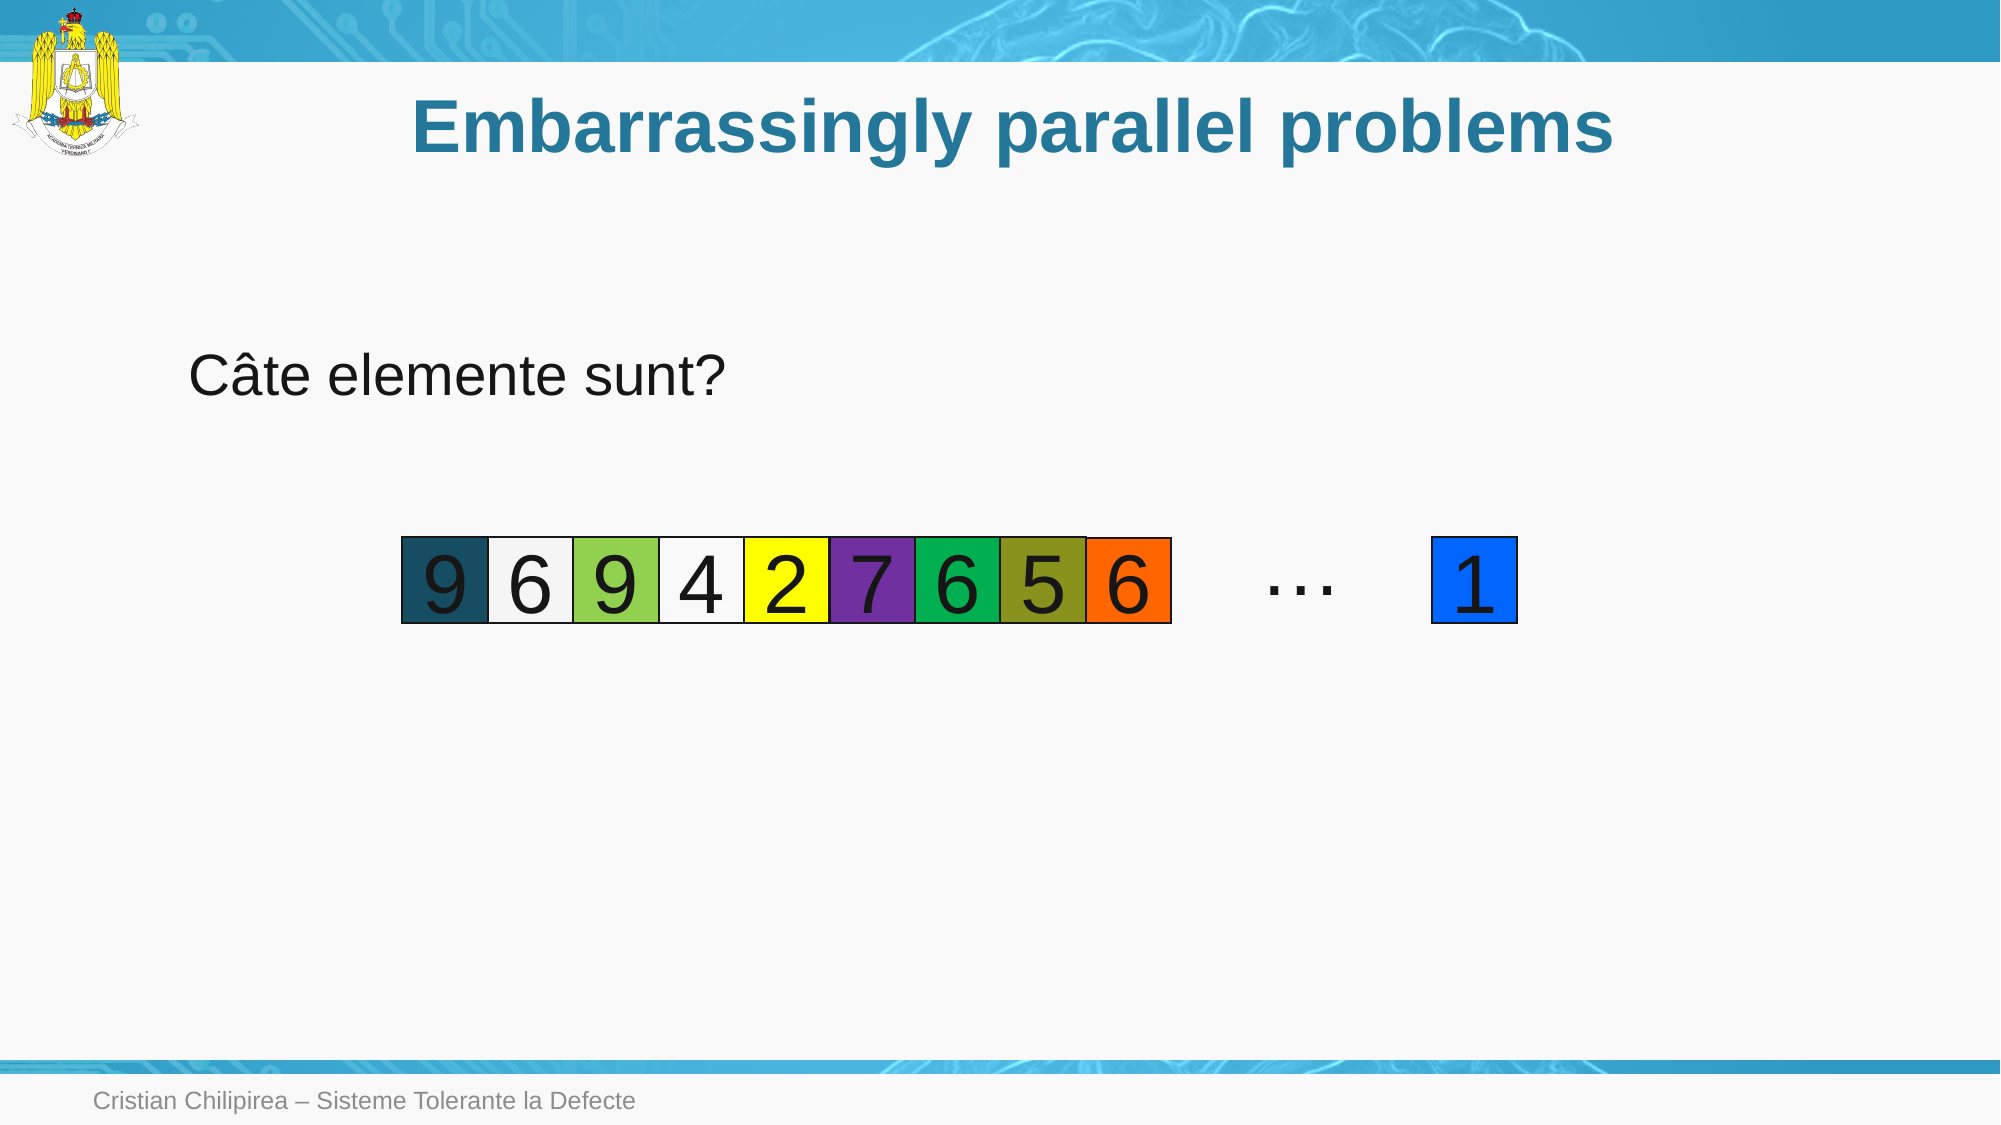

# Embarrassingly parallel problems
Câte elemente sunt?
…
9
6
9
1
4
2
7
6
5
6
Cristian Chilipirea – Sisteme Tolerante la Defecte